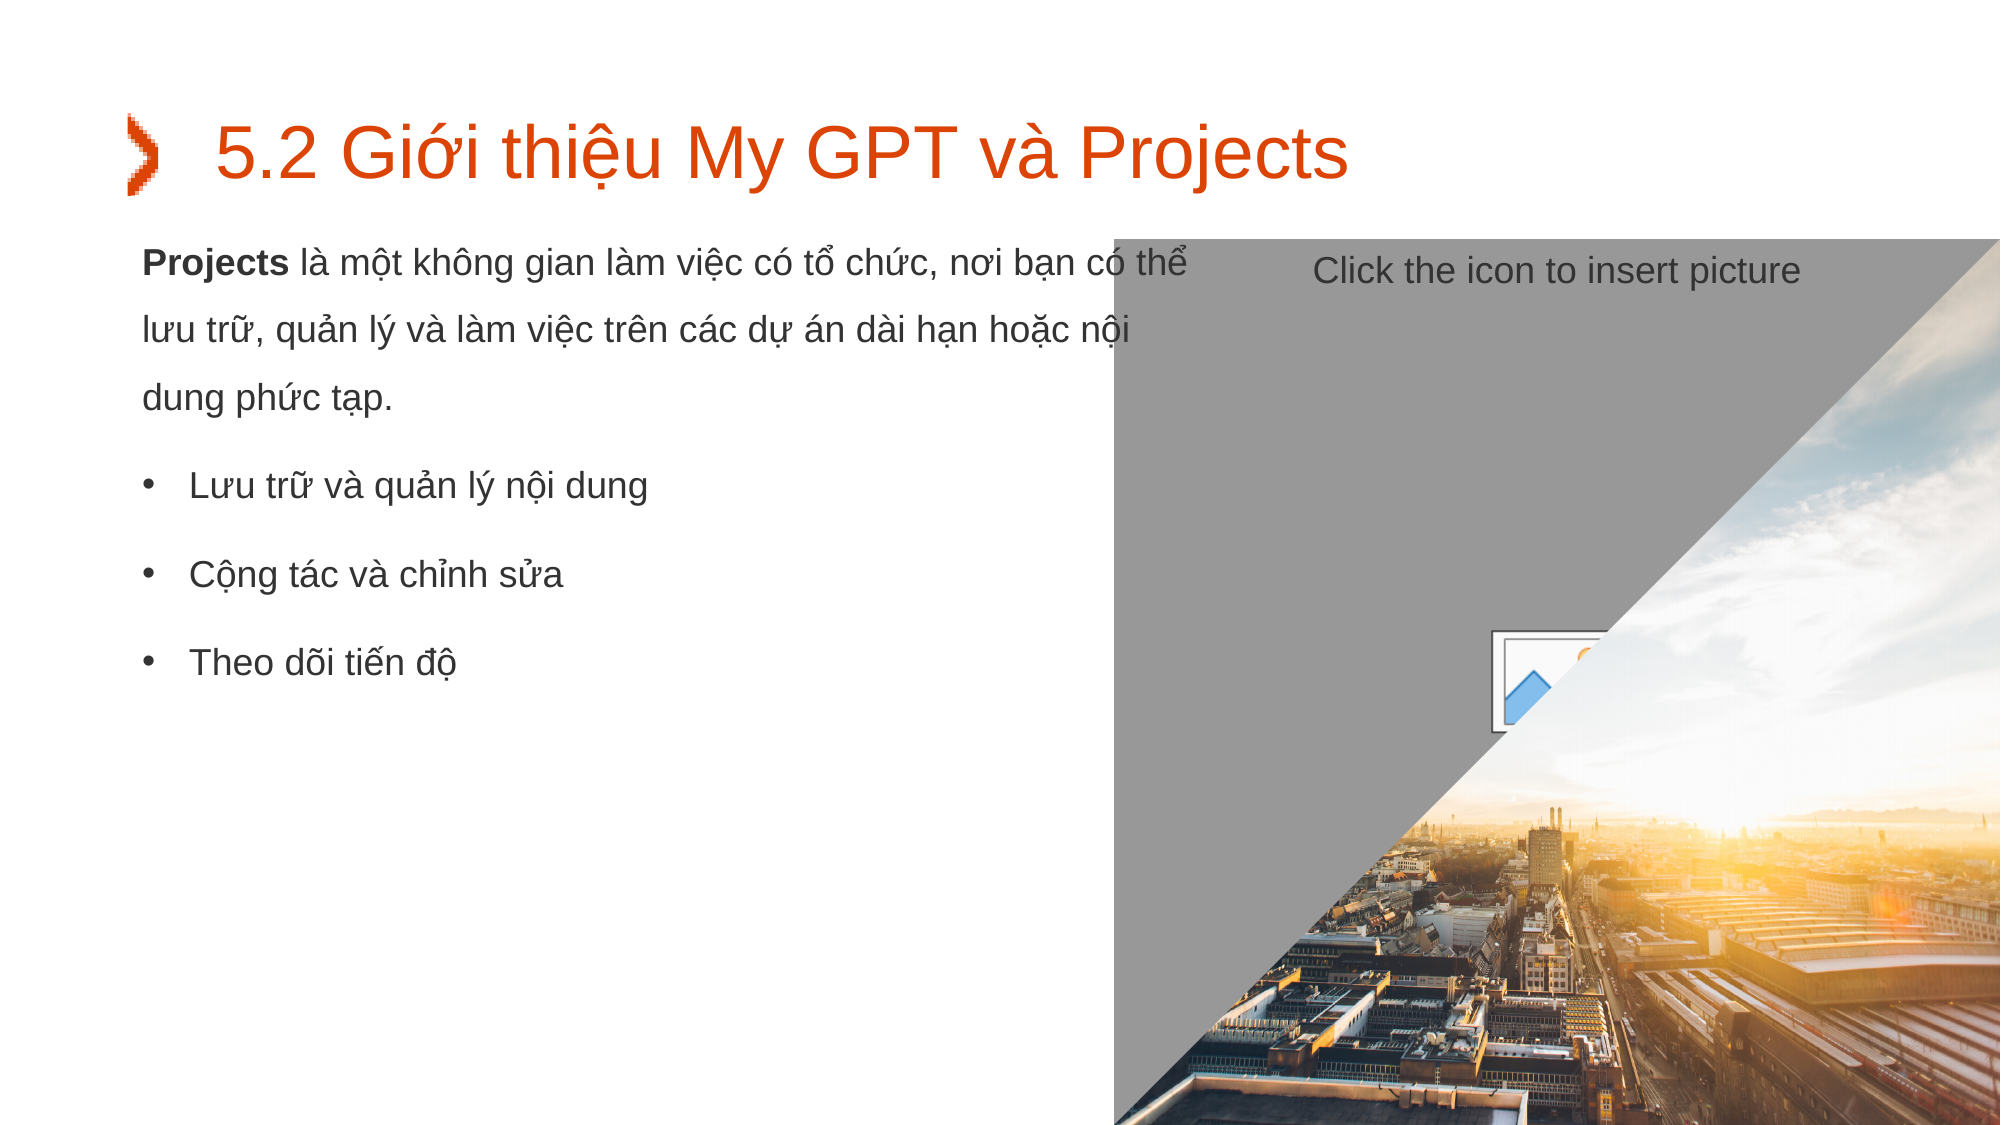

# 5.2 Giới thiệu My GPT và Projects
Projects là một không gian làm việc có tổ chức, nơi bạn có thể lưu trữ, quản lý và làm việc trên các dự án dài hạn hoặc nội dung phức tạp.
Lưu trữ và quản lý nội dung
Cộng tác và chỉnh sửa
Theo dõi tiến độ

48